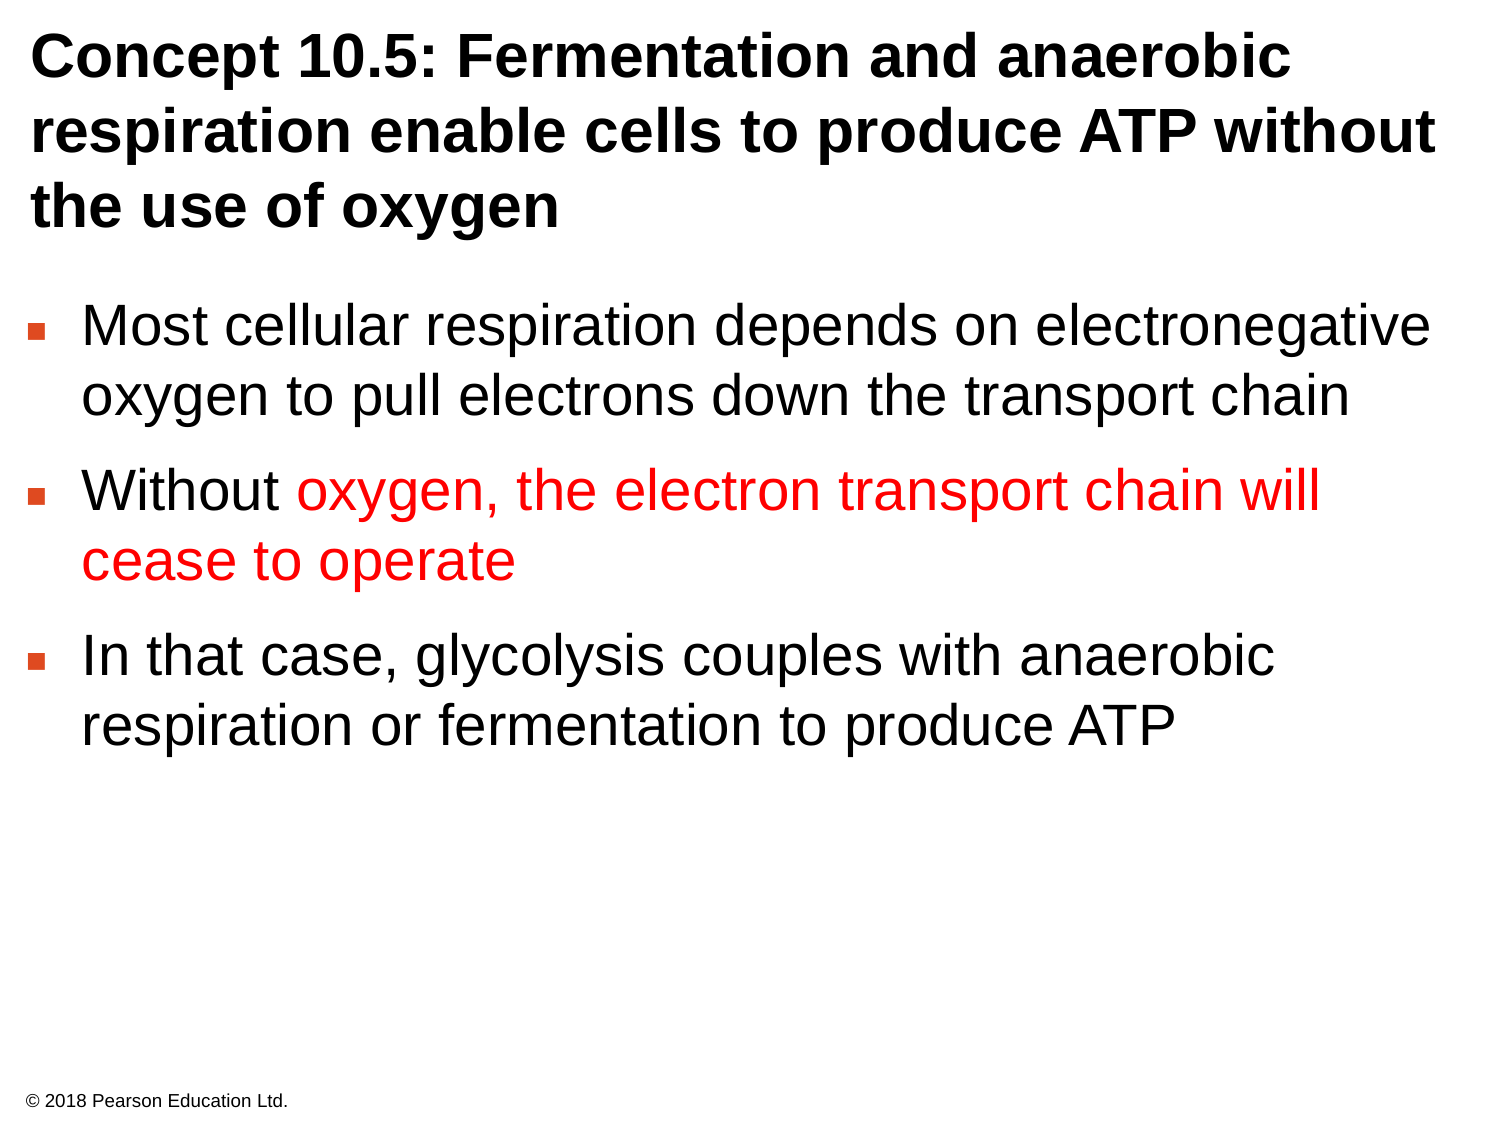

# Concept 10.5: Fermentation and anaerobic respiration enable cells to produce ATP without the use of oxygen
Most cellular respiration depends on electronegative oxygen to pull electrons down the transport chain
Without oxygen, the electron transport chain will cease to operate
In that case, glycolysis couples with anaerobic respiration or fermentation to produce ATP

© 2018 Pearson Education Ltd.